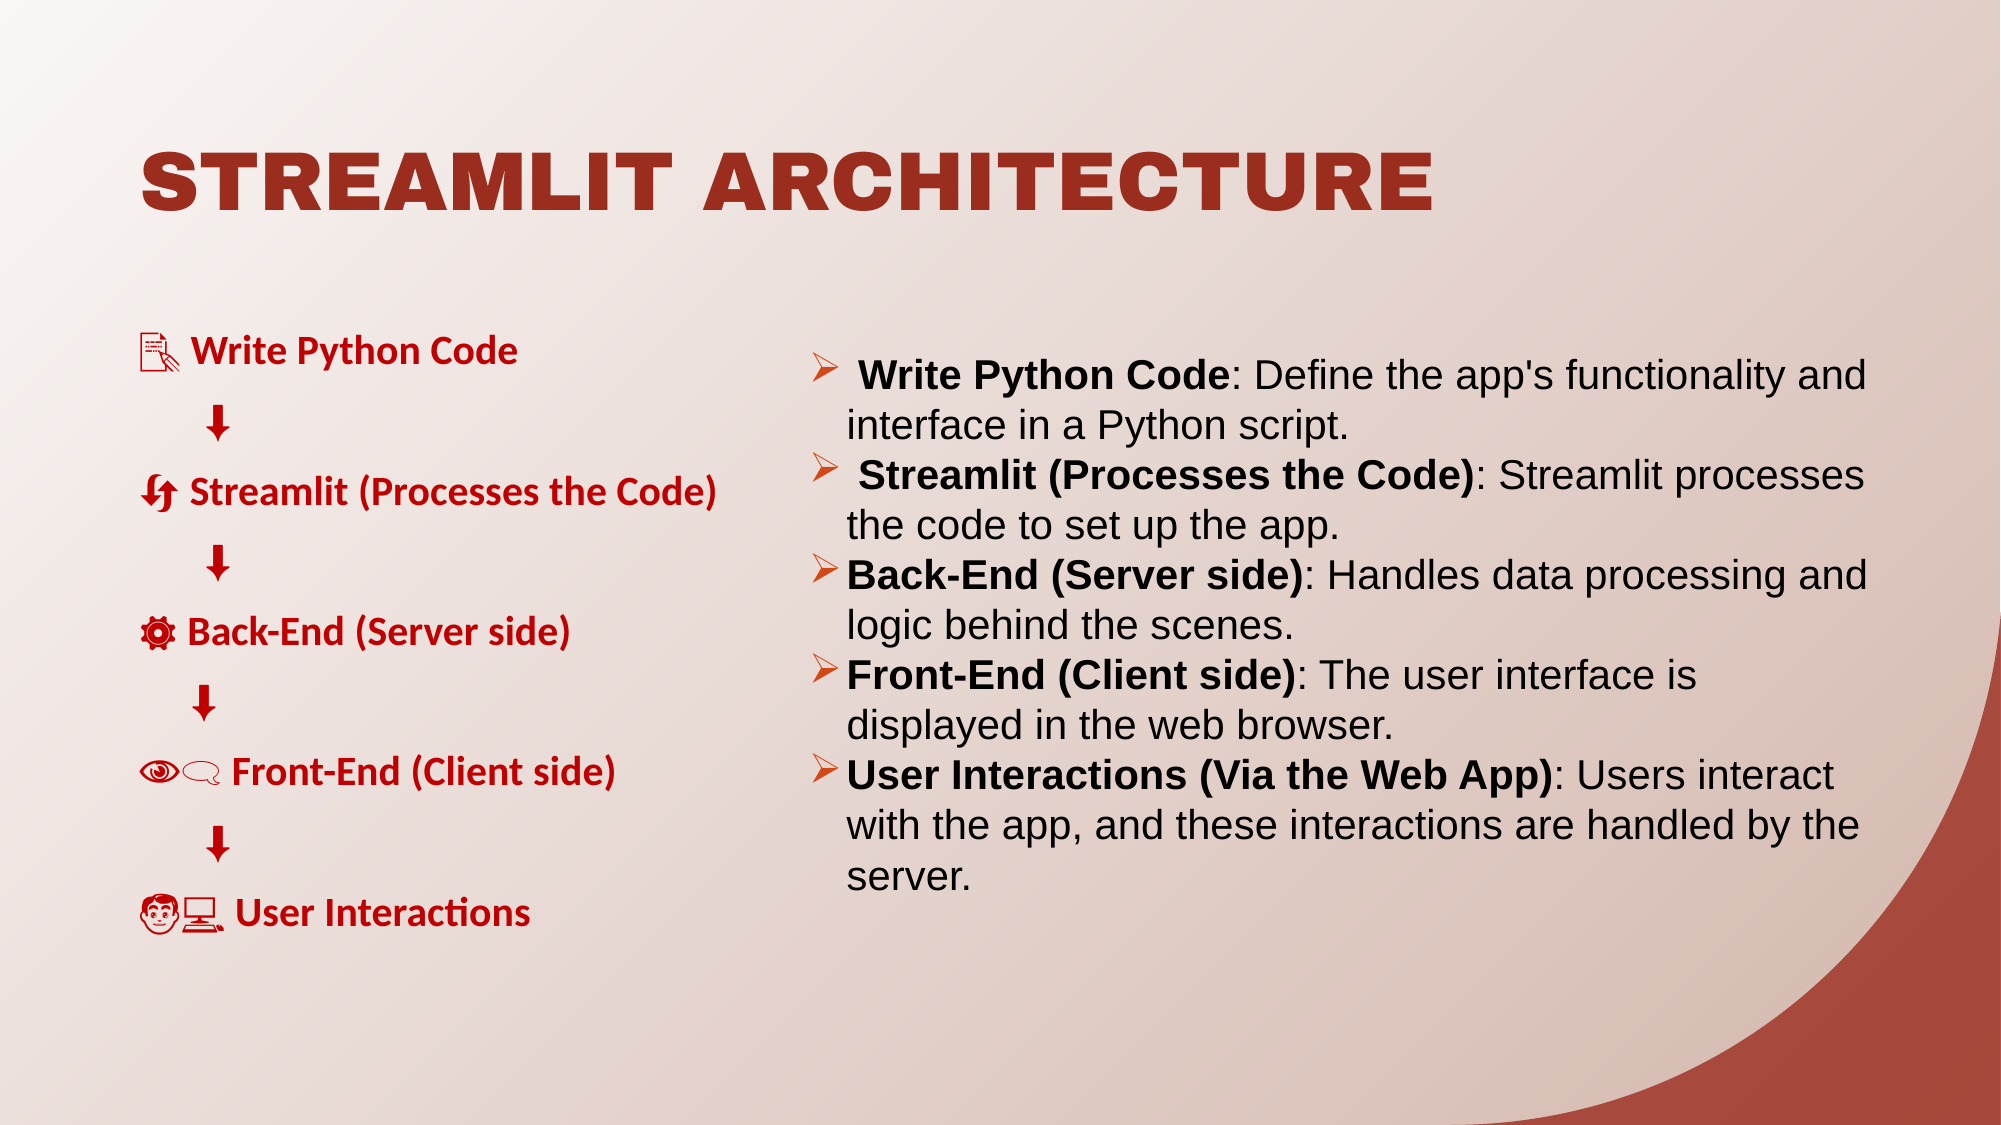

# STREAMLIT ARCHITECTURE
📝 Write Python Code
       ⬇️
🔄 Streamlit (Processes the Code)
       ⬇️
⚙️ Back-End (Server side)
     ⬇️
👁️‍🗨️ Front-End (Client side)
       ⬇️
👨‍💻 User Interactions
 Write Python Code: Define the app's functionality and interface in a Python script.
 Streamlit (Processes the Code): Streamlit processes the code to set up the app.
Back-End (Server side): Handles data processing and logic behind the scenes.
Front-End (Client side): The user interface is displayed in the web browser.
User Interactions (Via the Web App): Users interact with the app, and these interactions are handled by the server.